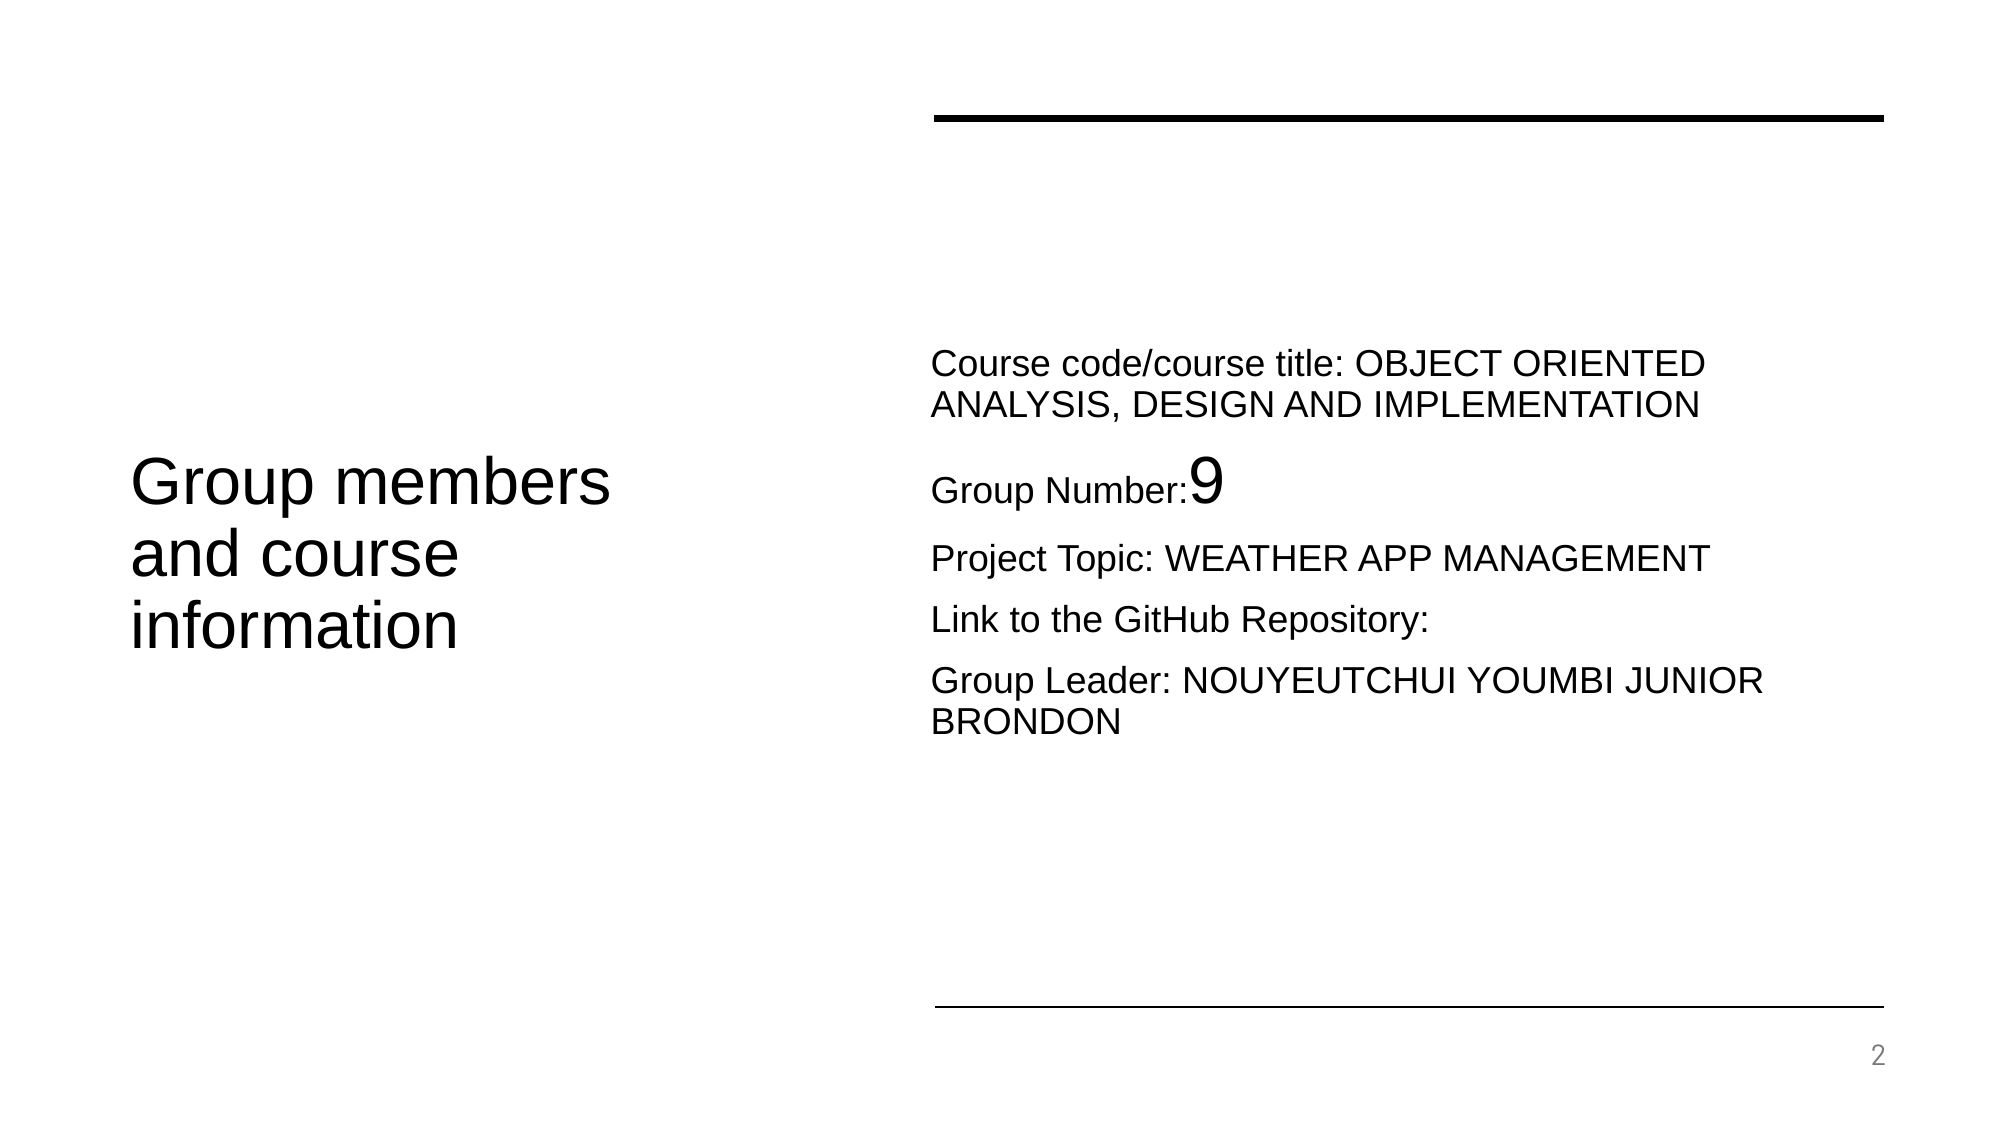

# Group members and course information
Course code/course title: OBJECT ORIENTED ANALYSIS, DESIGN AND IMPLEMENTATION
Group Number:9
Project Topic: WEATHER APP MANAGEMENT
Link to the GitHub Repository:
Group Leader: NOUYEUTCHUI YOUMBI JUNIOR BRONDON

2